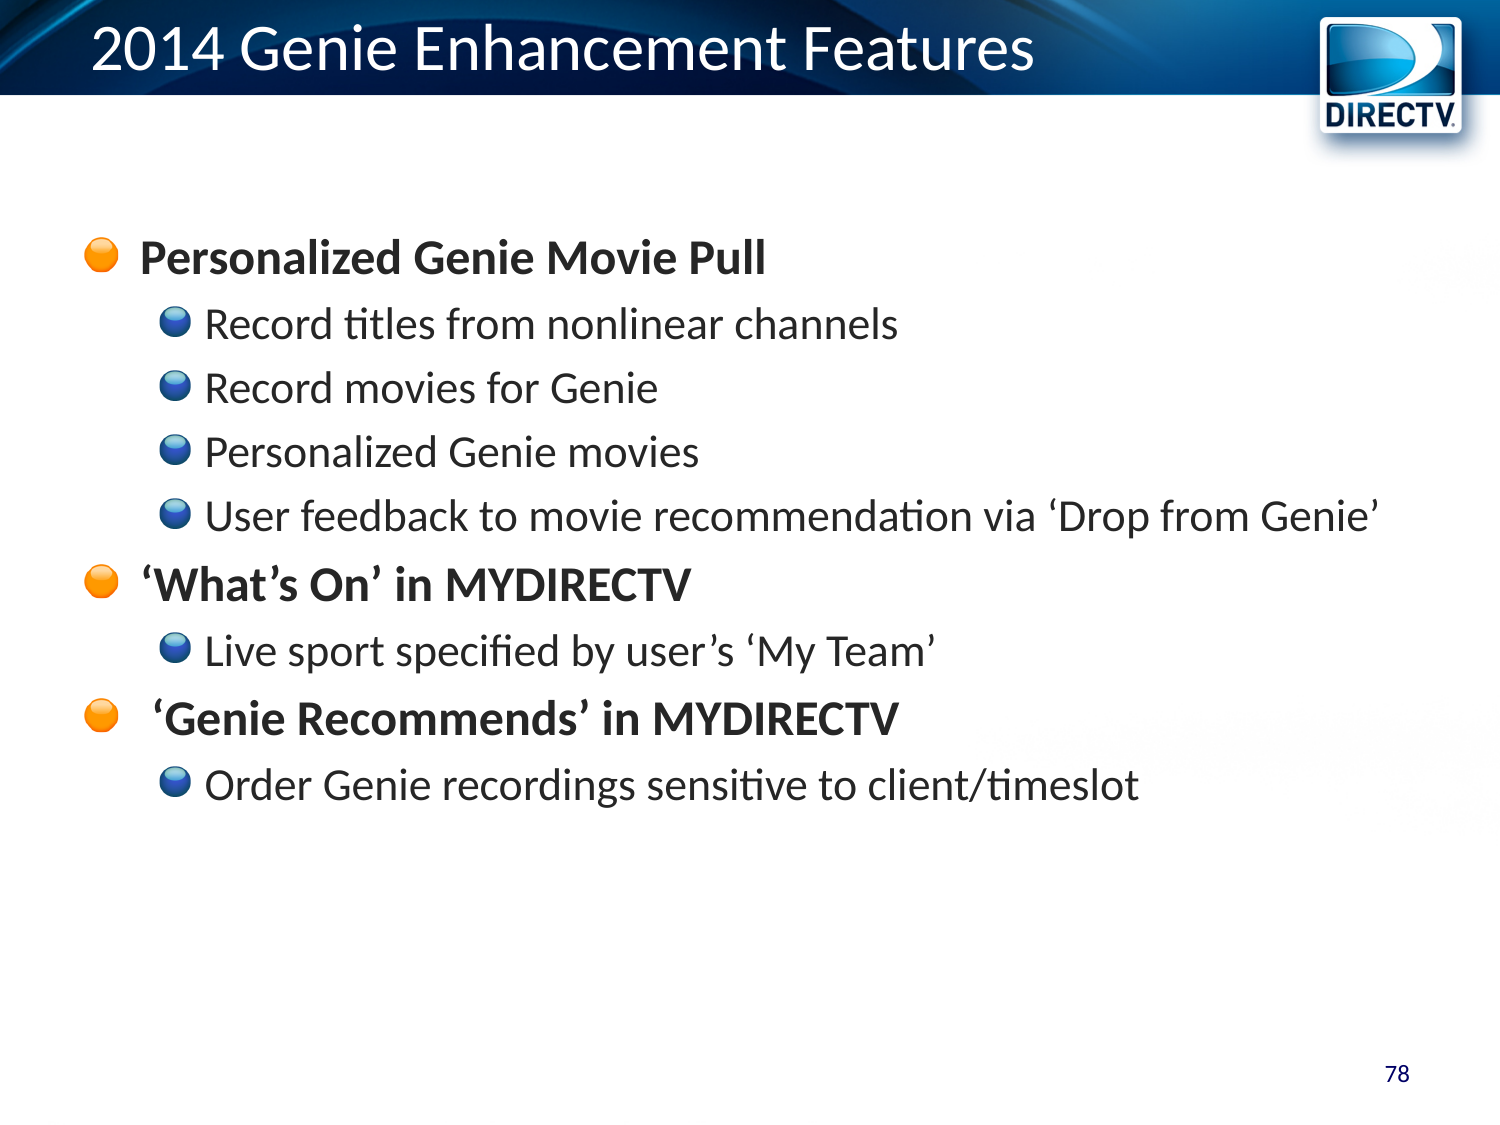

# 2014 Genie Enhancement Features
Personalized Genie Movie Pull
Record titles from nonlinear channels
Record movies for Genie
Personalized Genie movies
User feedback to movie recommendation via ‘Drop from Genie’
‘What’s On’ in MYDIRECTV
Live sport specified by user’s ‘My Team’
 ‘Genie Recommends’ in MYDIRECTV
Order Genie recordings sensitive to client/timeslot

78